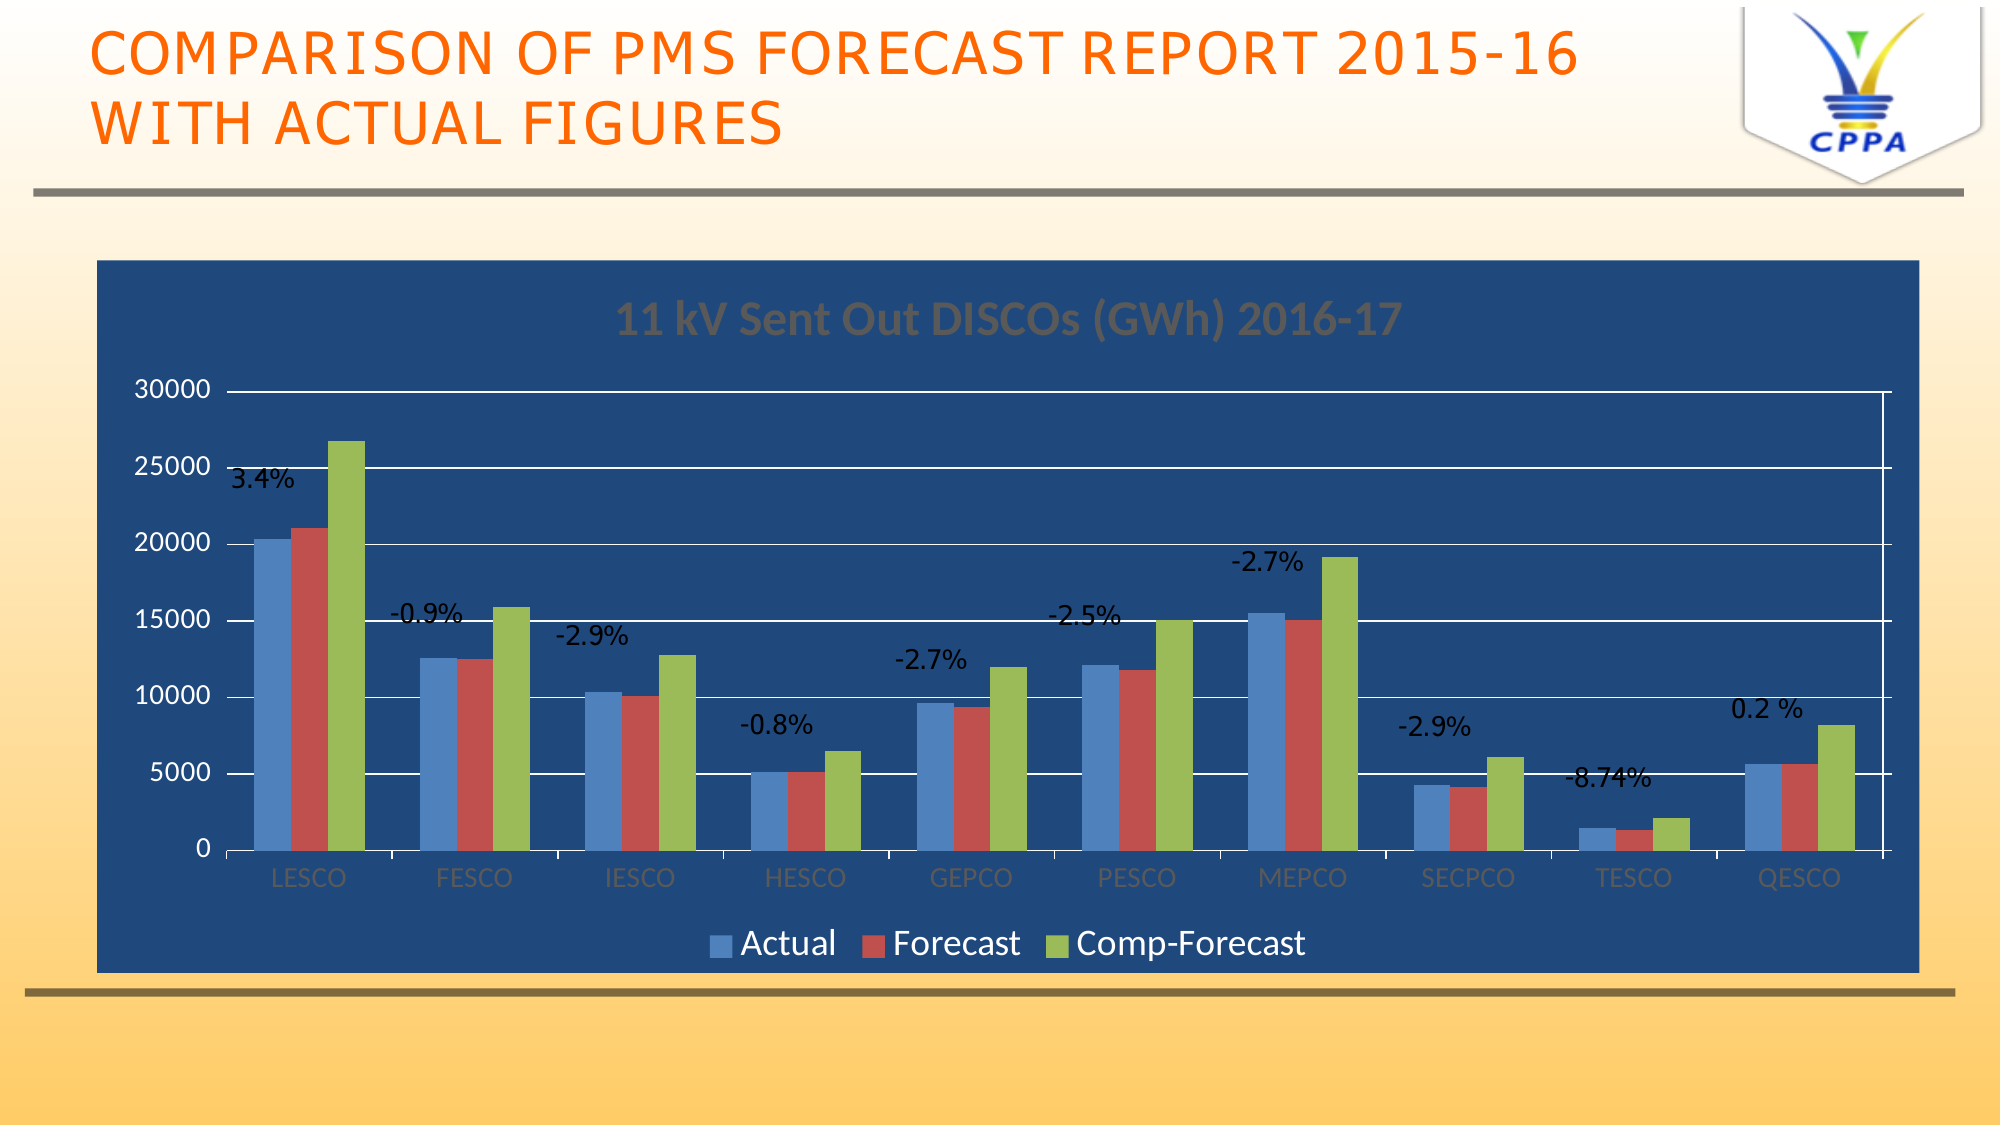

# COMPARISON OF PMS FORECAST REPORT 2015-16 WITH ACTUAL FIGURES

### Chart: 11 kV Sent Out DISCOs (GWh) 2016-17

| Category | Actual | Forecast | Comp-Forecast |
|---|---|---|---|
| LESCO | 20387.66 | 21089.0 | 26773.0 |
| FESCO | 12612.23 | 12503.0 | 15915.2 |
| IESCO | 10381.35 | 10078.0 | 12793.0 |
| HESCO | 5167.17 | 5126.0 | 6523.8 |
| GEPCO | 9631.03 | 9373.0 | 11971.5 |
| PESCO | 12125.55 | 11827.0 | 15084.0 |
| MEPCO | 15518.45 | 15102.0 | 19205.0 |
| SECPCO | 4306.68 | 4183.0 | 6143.0 |
| TESCO | 1447.49 | 1321.0 | 2132.0 |
| QESCO | 5673.24 | 5683.0 | 8206.1 |
3.4%
-2.7%
-0.9%
-2.5%
-2.9%
-2.7%
0.2 %
-0.8%
-2.9%
-8.74%